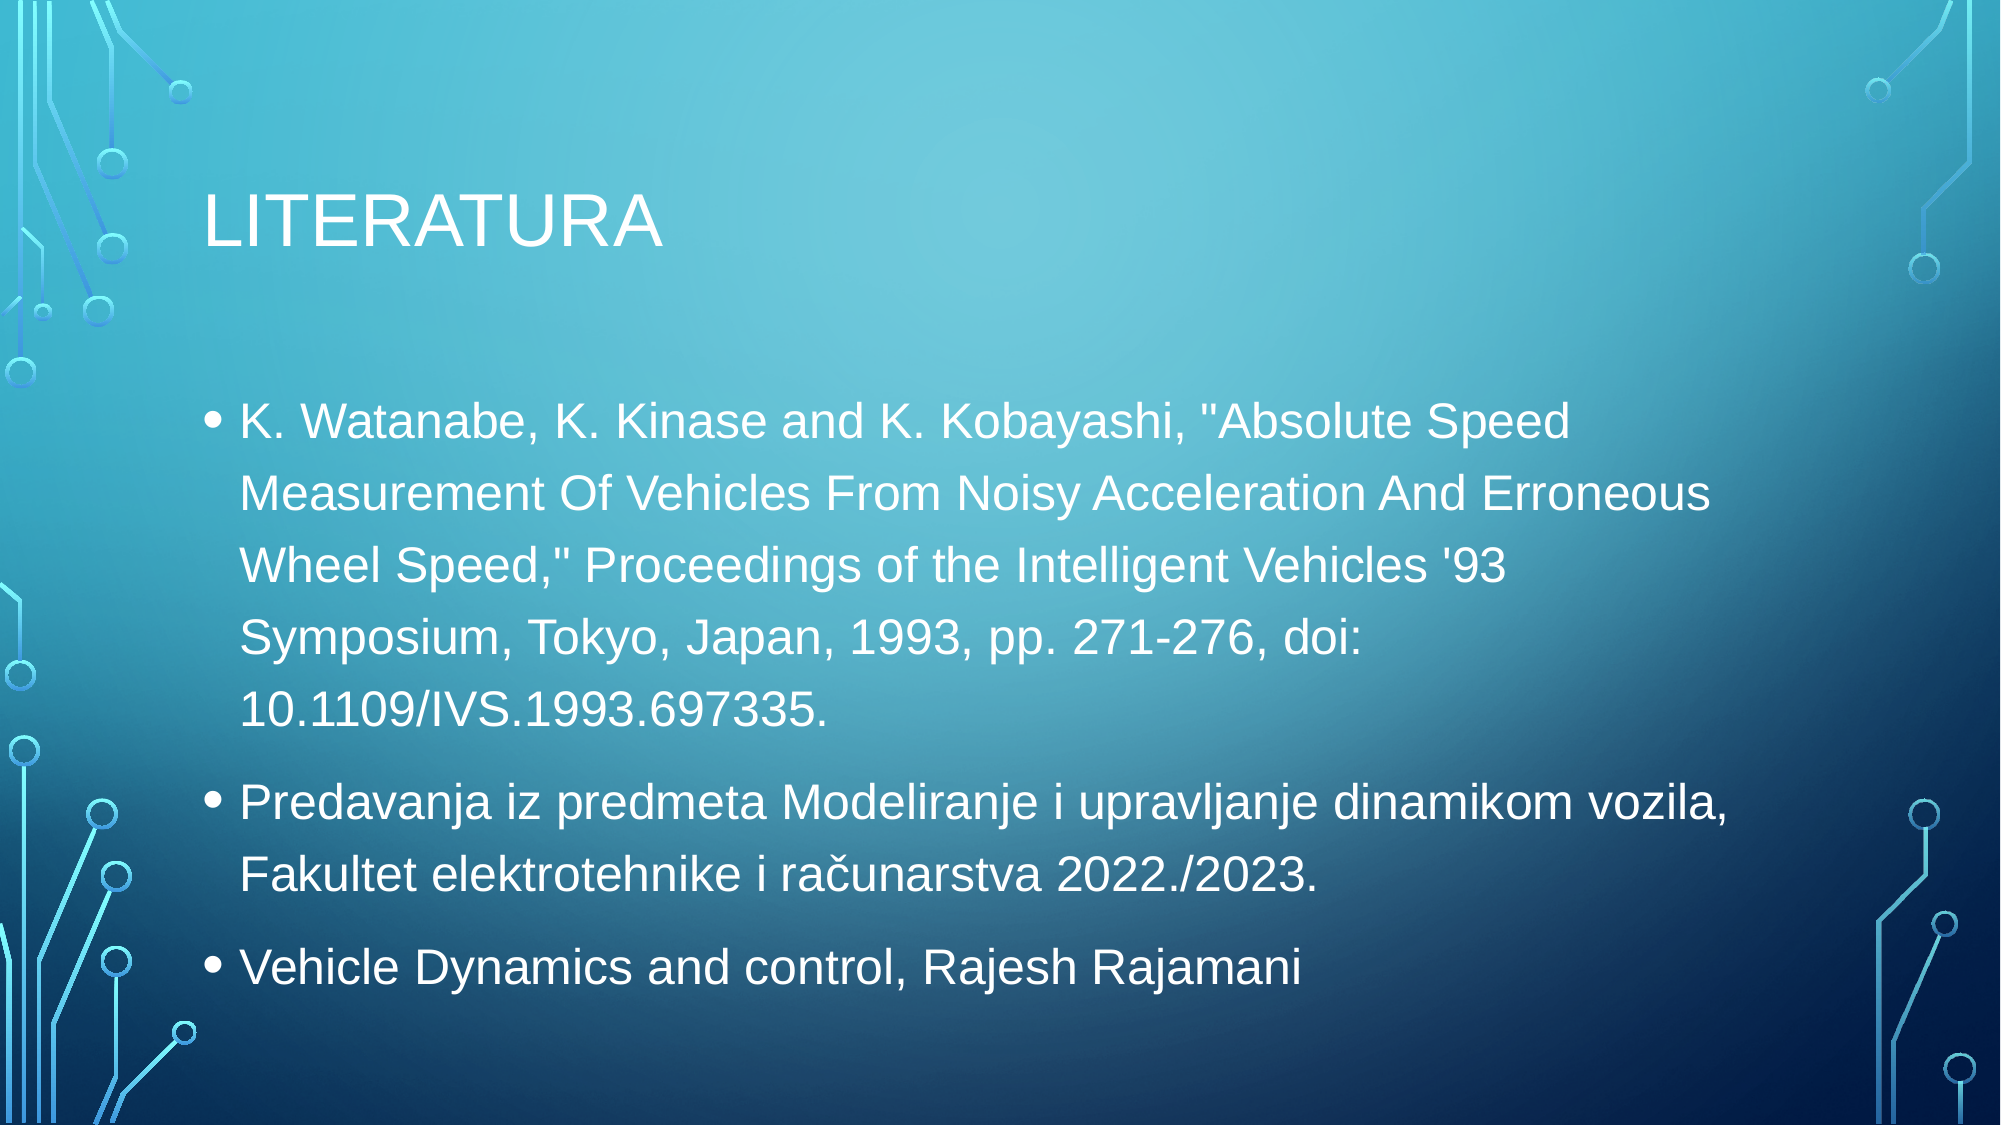

# Literatura
K. Watanabe, K. Kinase and K. Kobayashi, "Absolute Speed Measurement Of Vehicles From Noisy Acceleration And Erroneous Wheel Speed," Proceedings of the Intelligent Vehicles '93 Symposium, Tokyo, Japan, 1993, pp. 271-276, doi: 10.1109/IVS.1993.697335.
Predavanja iz predmeta Modeliranje i upravljanje dinamikom vozila, Fakultet elektrotehnike i računarstva 2022./2023.
Vehicle Dynamics and control, Rajesh Rajamani